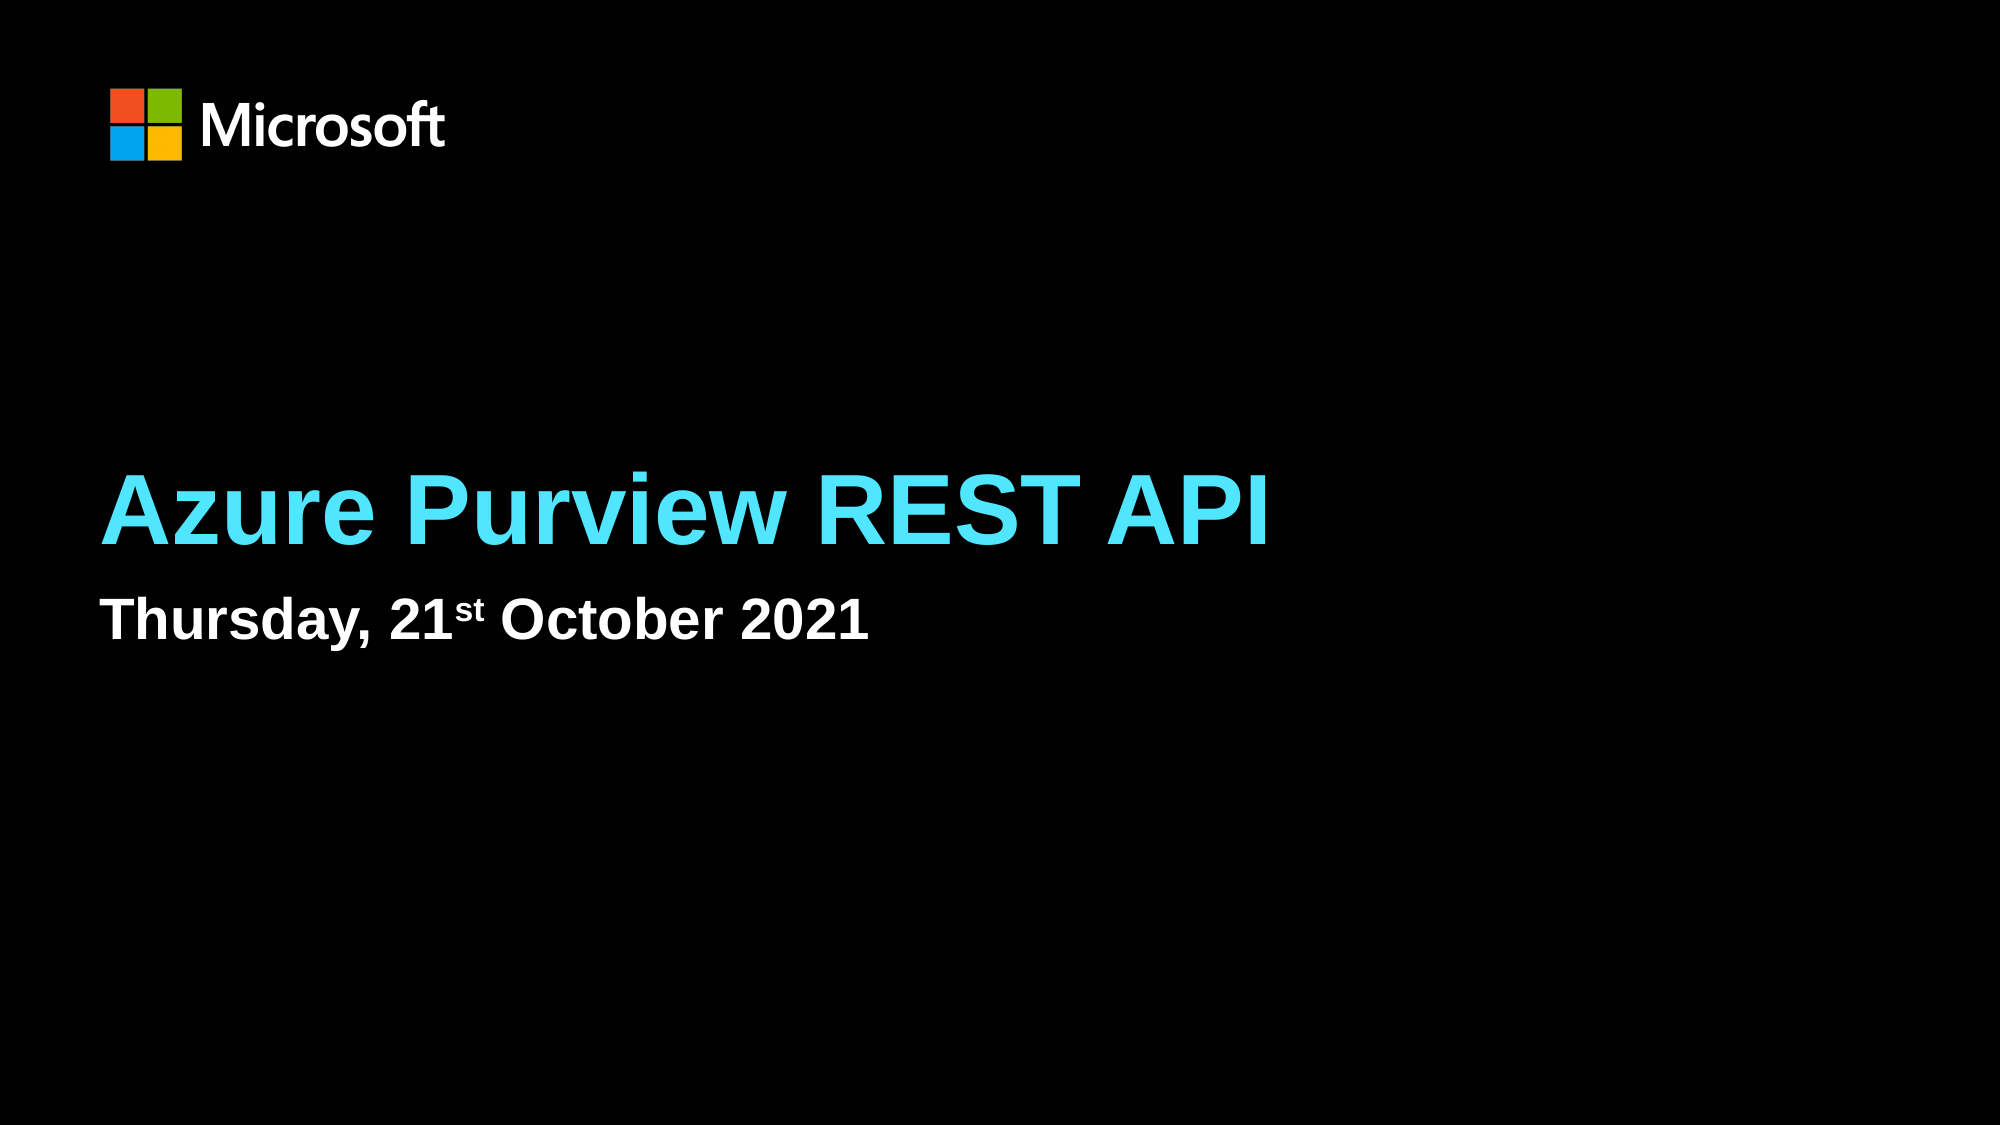

# Azure Purview REST API
Thursday, 21st October 2021